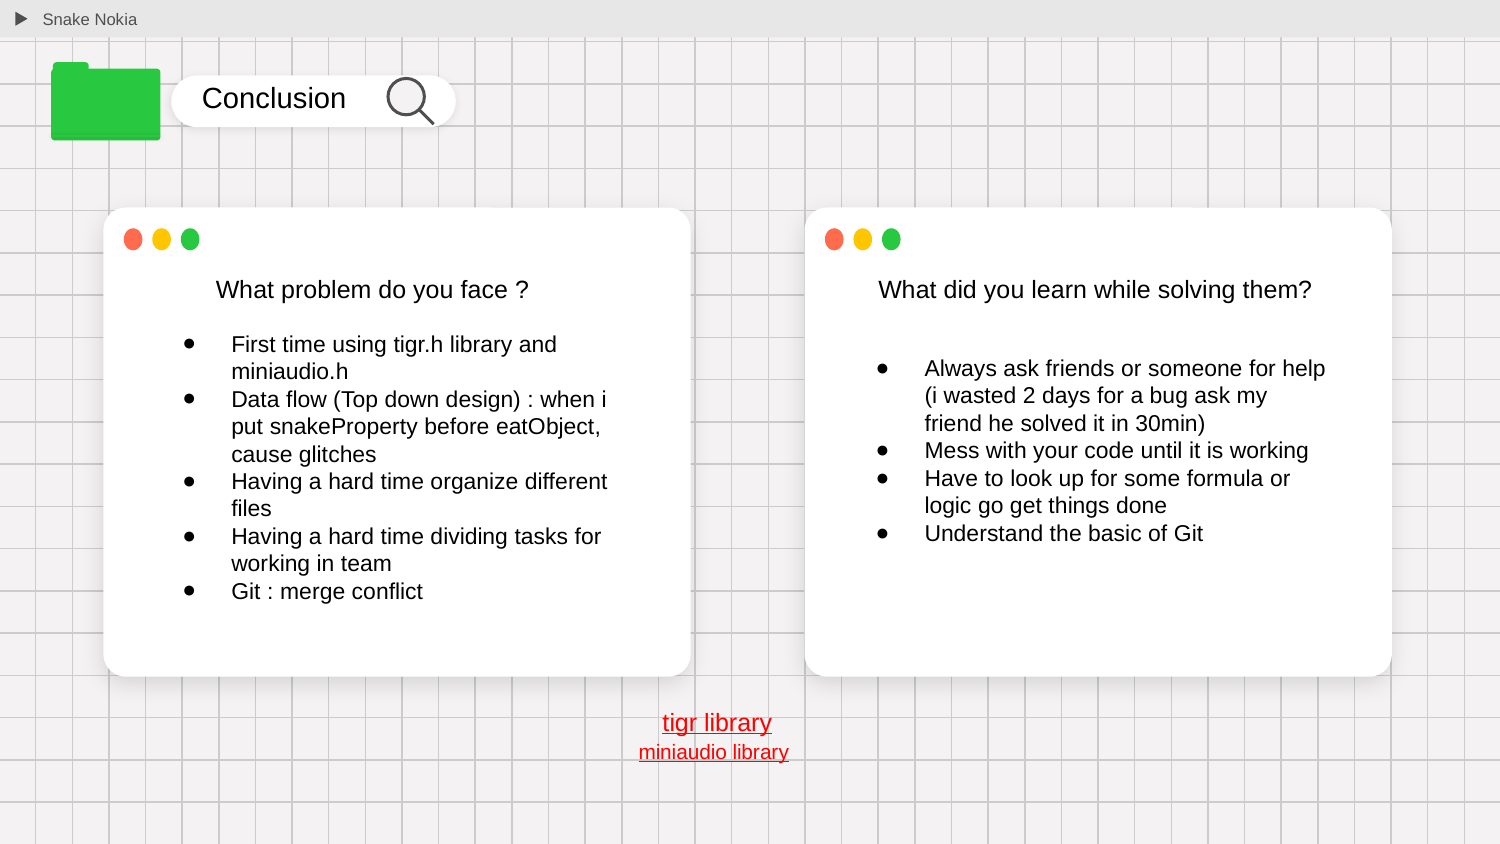

Snake Nokia

# Conclusion

What problem do you face ?
What did you learn while solving them?
First time using tigr.h library and miniaudio.h
Data flow (Top down design) : when i put snakeProperty before eatObject, cause glitches
Having a hard time organize different files
Having a hard time dividing tasks for working in team
Git : merge conflict
Always ask friends or someone for help (i wasted 2 days for a bug ask my friend he solved it in 30min)
Mess with your code until it is working
Have to look up for some formula or logic go get things done
Understand the basic of Git
tigr library
miniaudio library